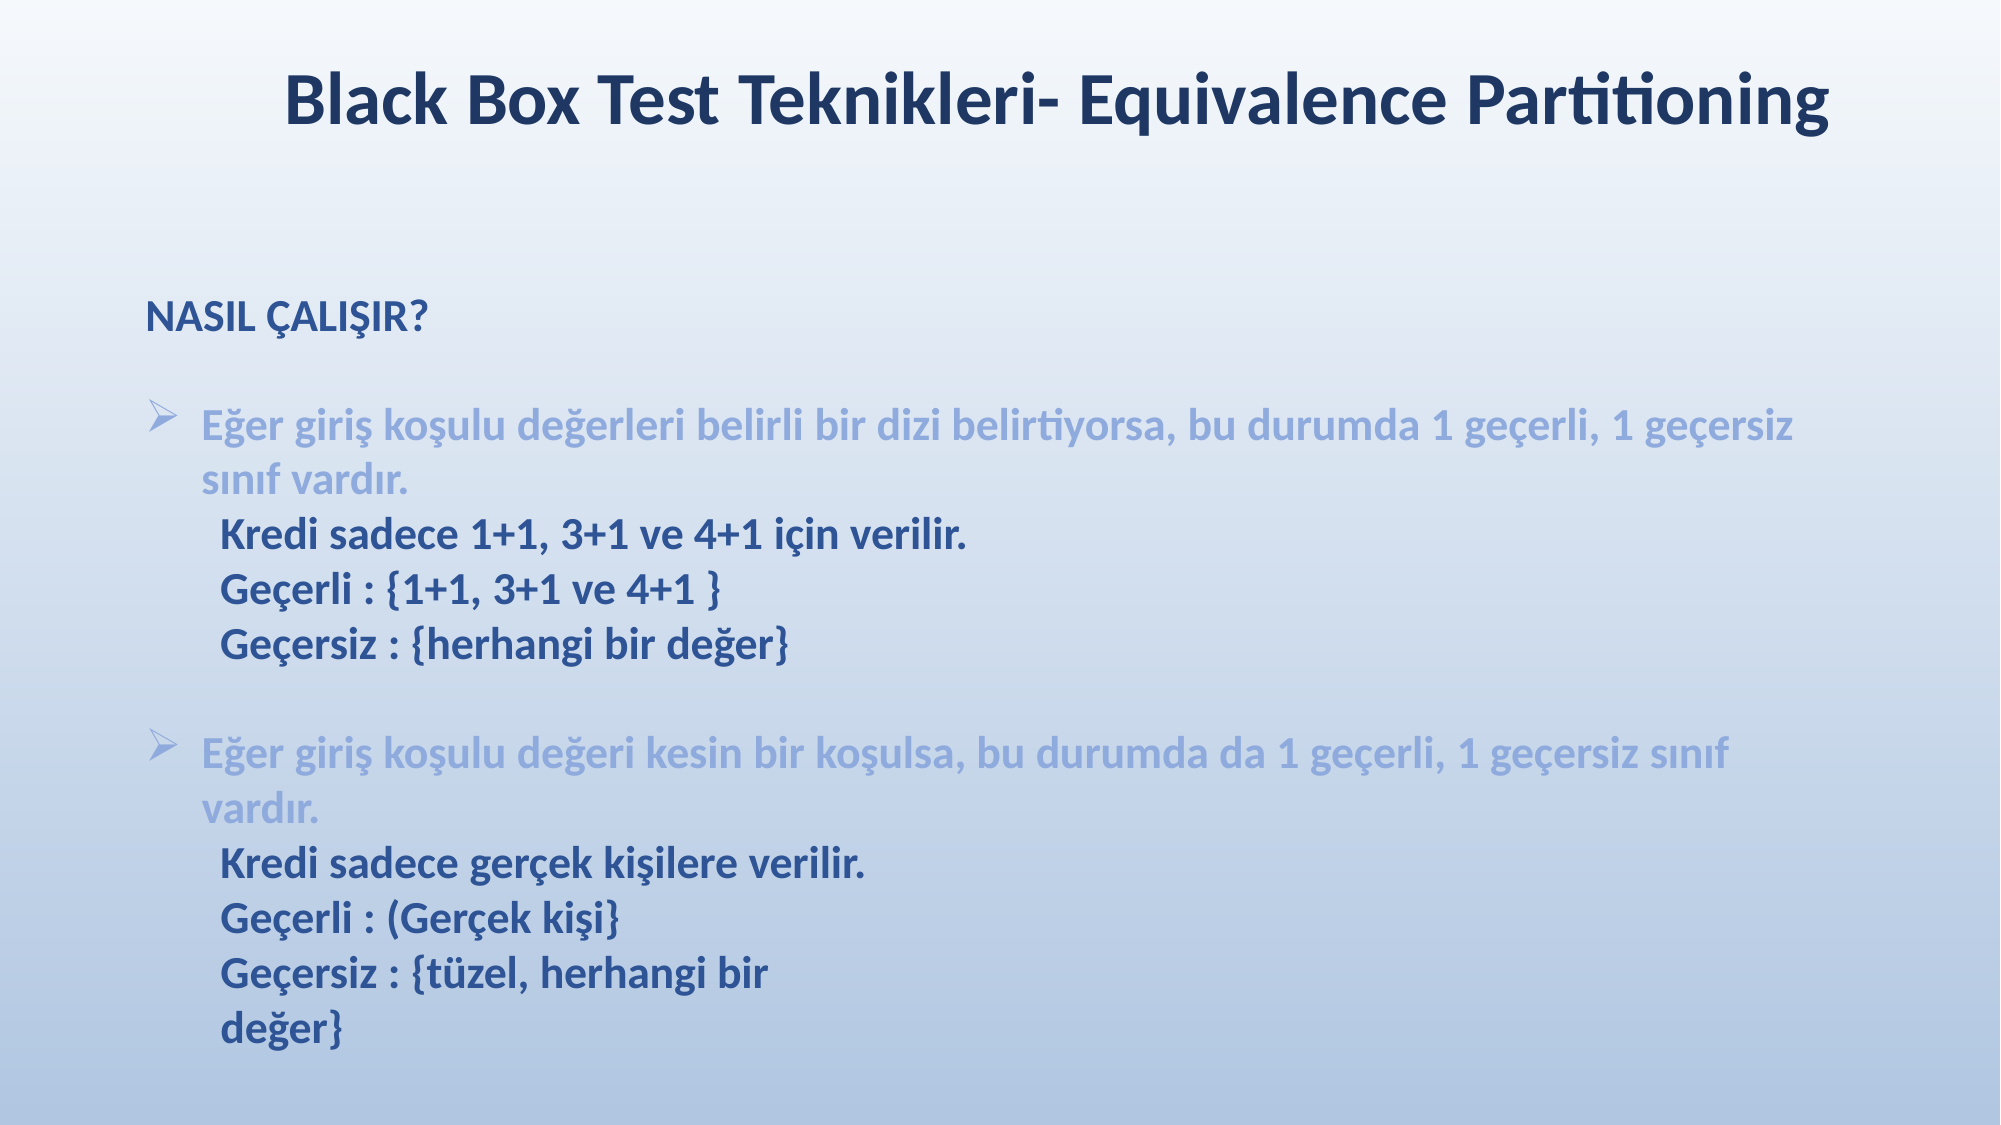

# Black Box Test Teknikleri- Equivalence Partitioning
NASIL ÇALIŞIR?

Eğer giriş koşulu değerleri belirli bir dizi belirtiyorsa, bu durumda 1 geçerli, 1 geçersiz  sınıf vardır.
Kredi sadece 1+1, 3+1 ve 4+1 için verilir.
Geçerli : {1+1, 3+1 ve 4+1 }
Geçersiz : {herhangi bir değer}

Eğer giriş koşulu değeri kesin bir koşulsa, bu durumda da 1 geçerli, 1 geçersiz sınıf  vardır.
Kredi sadece gerçek kişilere verilir.  Geçerli : (Gerçek kişi}
Geçersiz : {tüzel, herhangi bir değer}